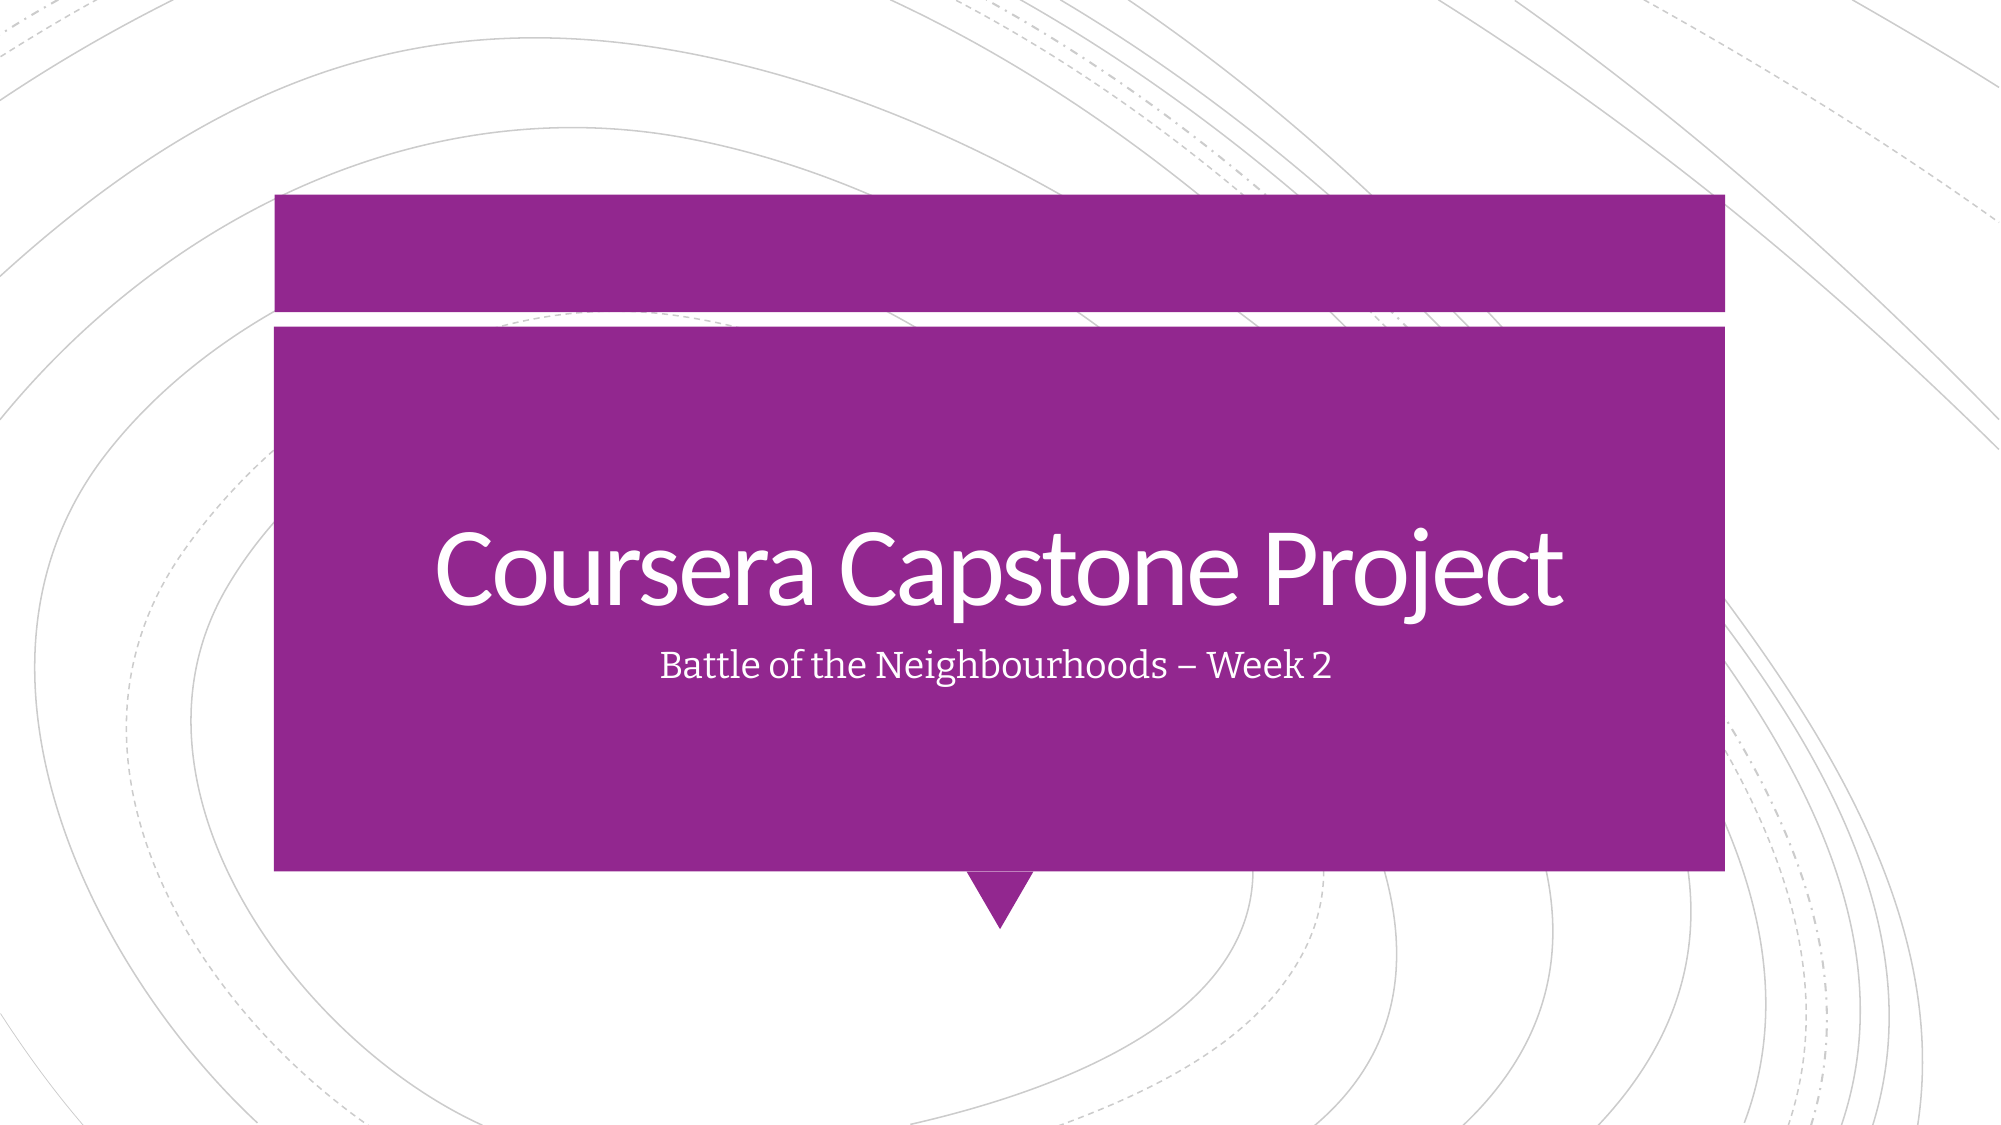

# Coursera Capstone Project
Battle of the Neighbourhoods – Week 2